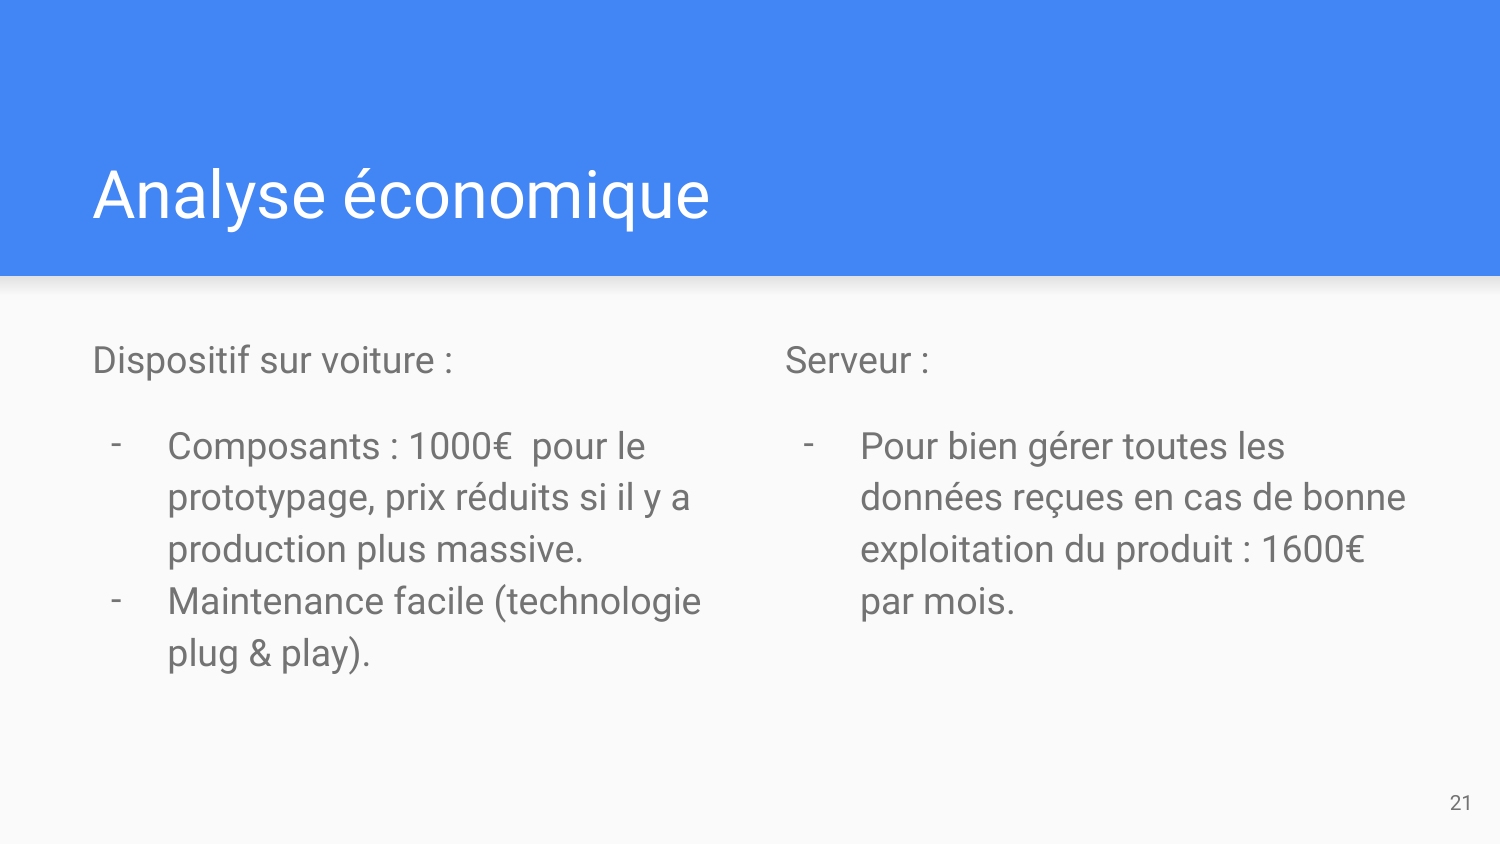

# Analyse économique
Dispositif sur voiture :
Composants : 1000€  pour le prototypage, prix réduits si il y a production plus massive.
Maintenance facile (technologie plug & play).
Serveur :
Pour bien gérer toutes les données reçues en cas de bonne exploitation du produit : 1600€ par mois.

21